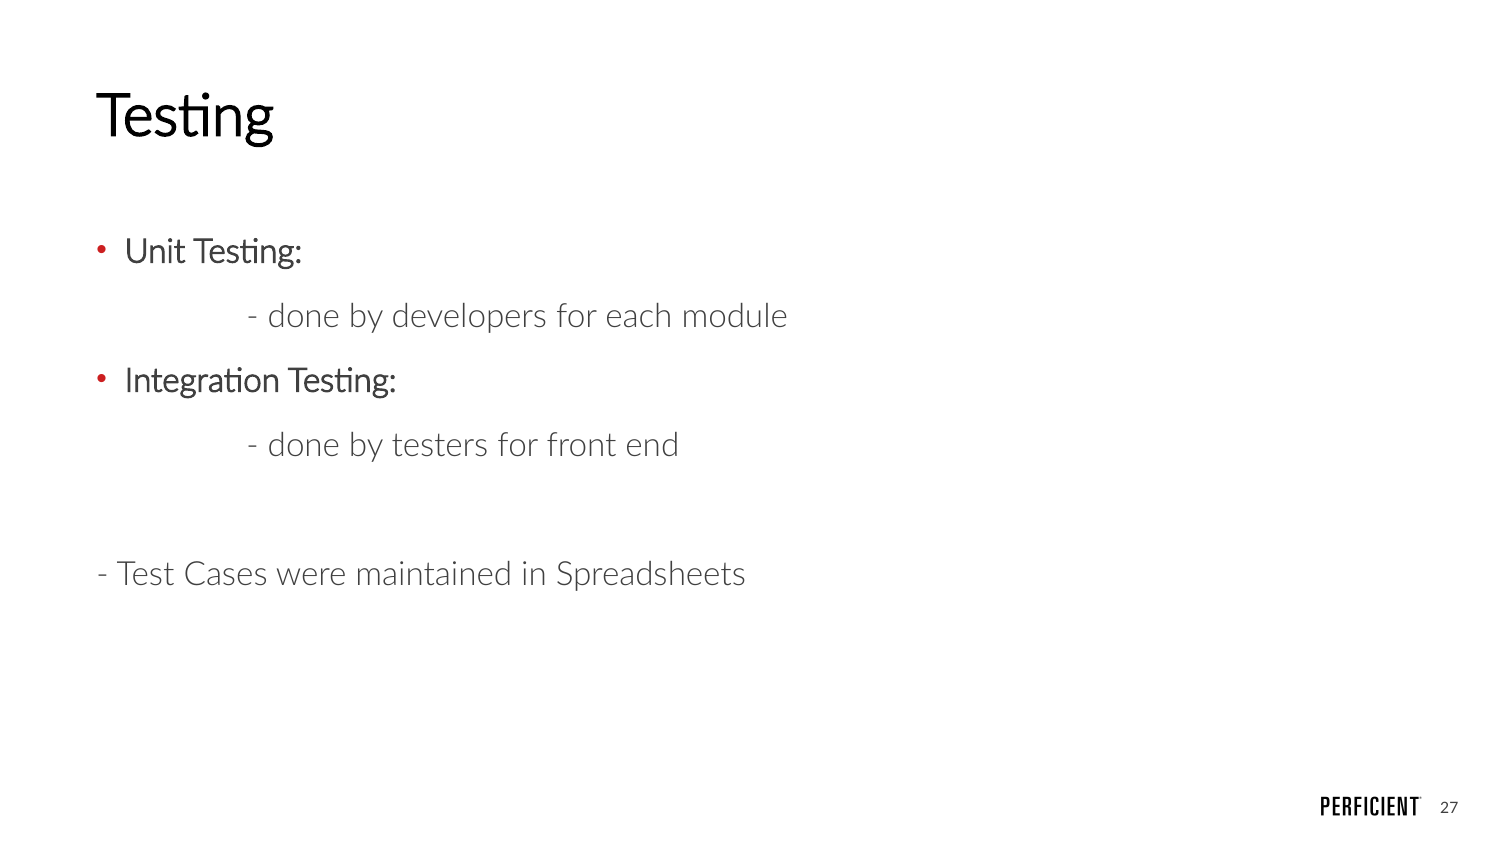

# Testing
Unit Testing:
	- done by developers for each module
Integration Testing:
	- done by testers for front end

- Test Cases were maintained in Spreadsheets